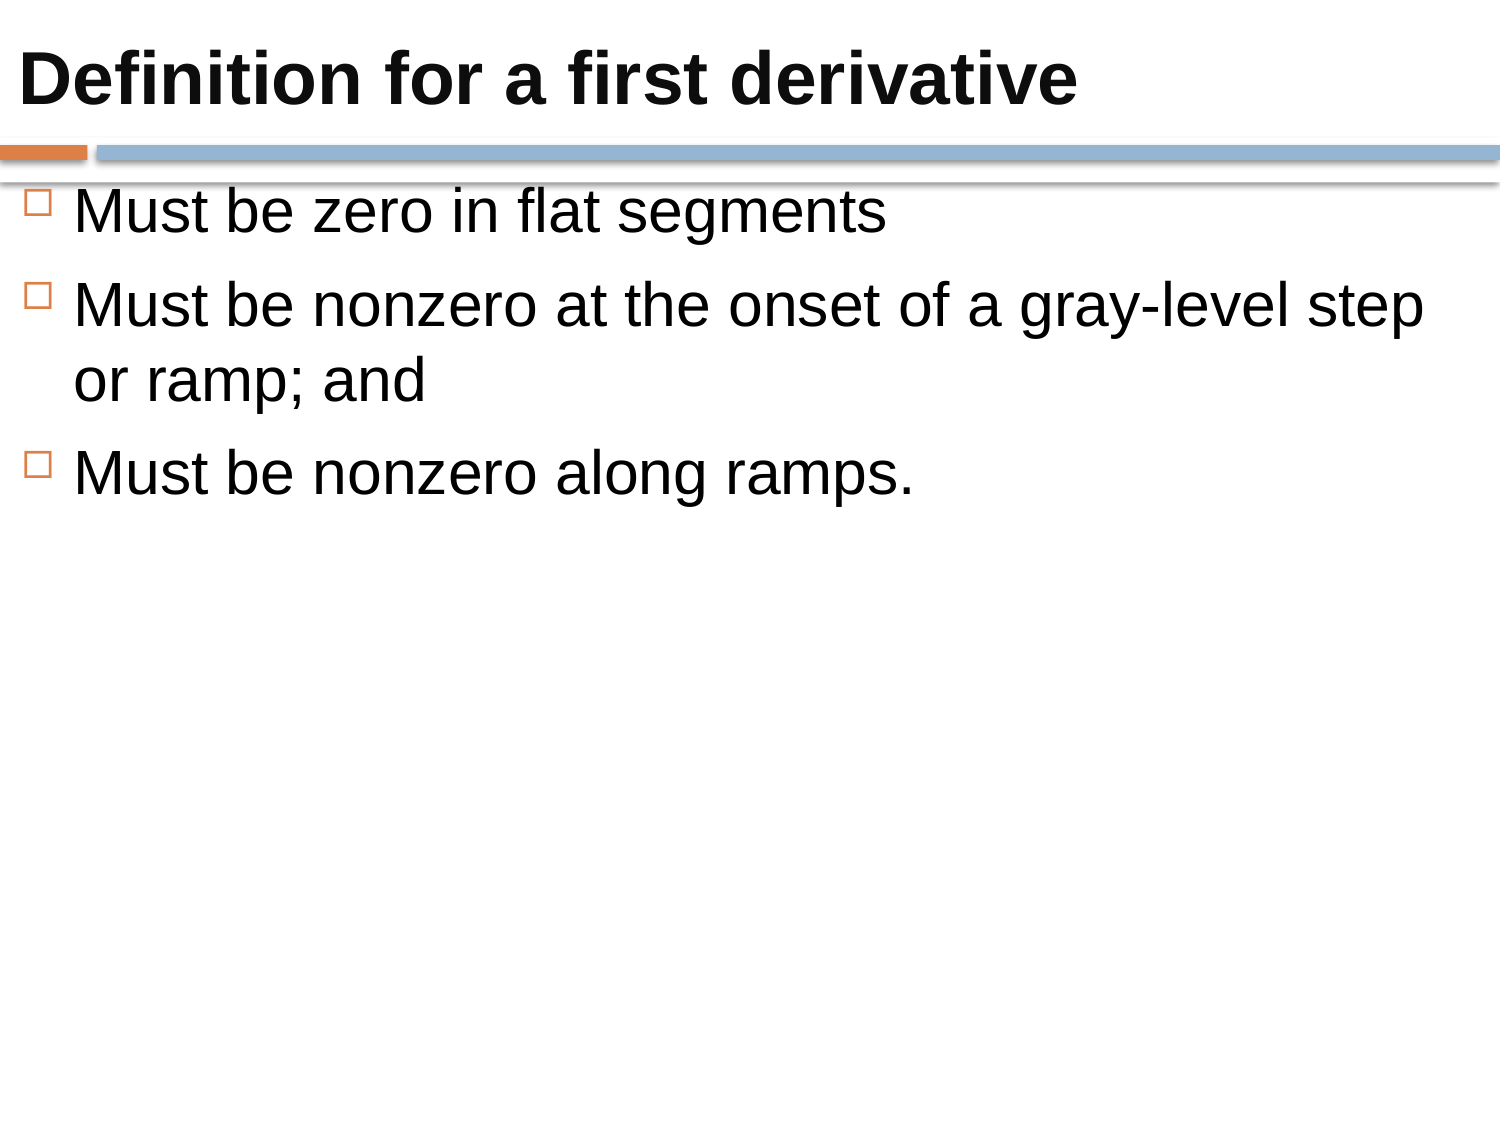

# Definition for a first derivative
Must be zero in flat segments
Must be nonzero at the onset of a gray-level step or ramp; and
Must be nonzero along ramps.